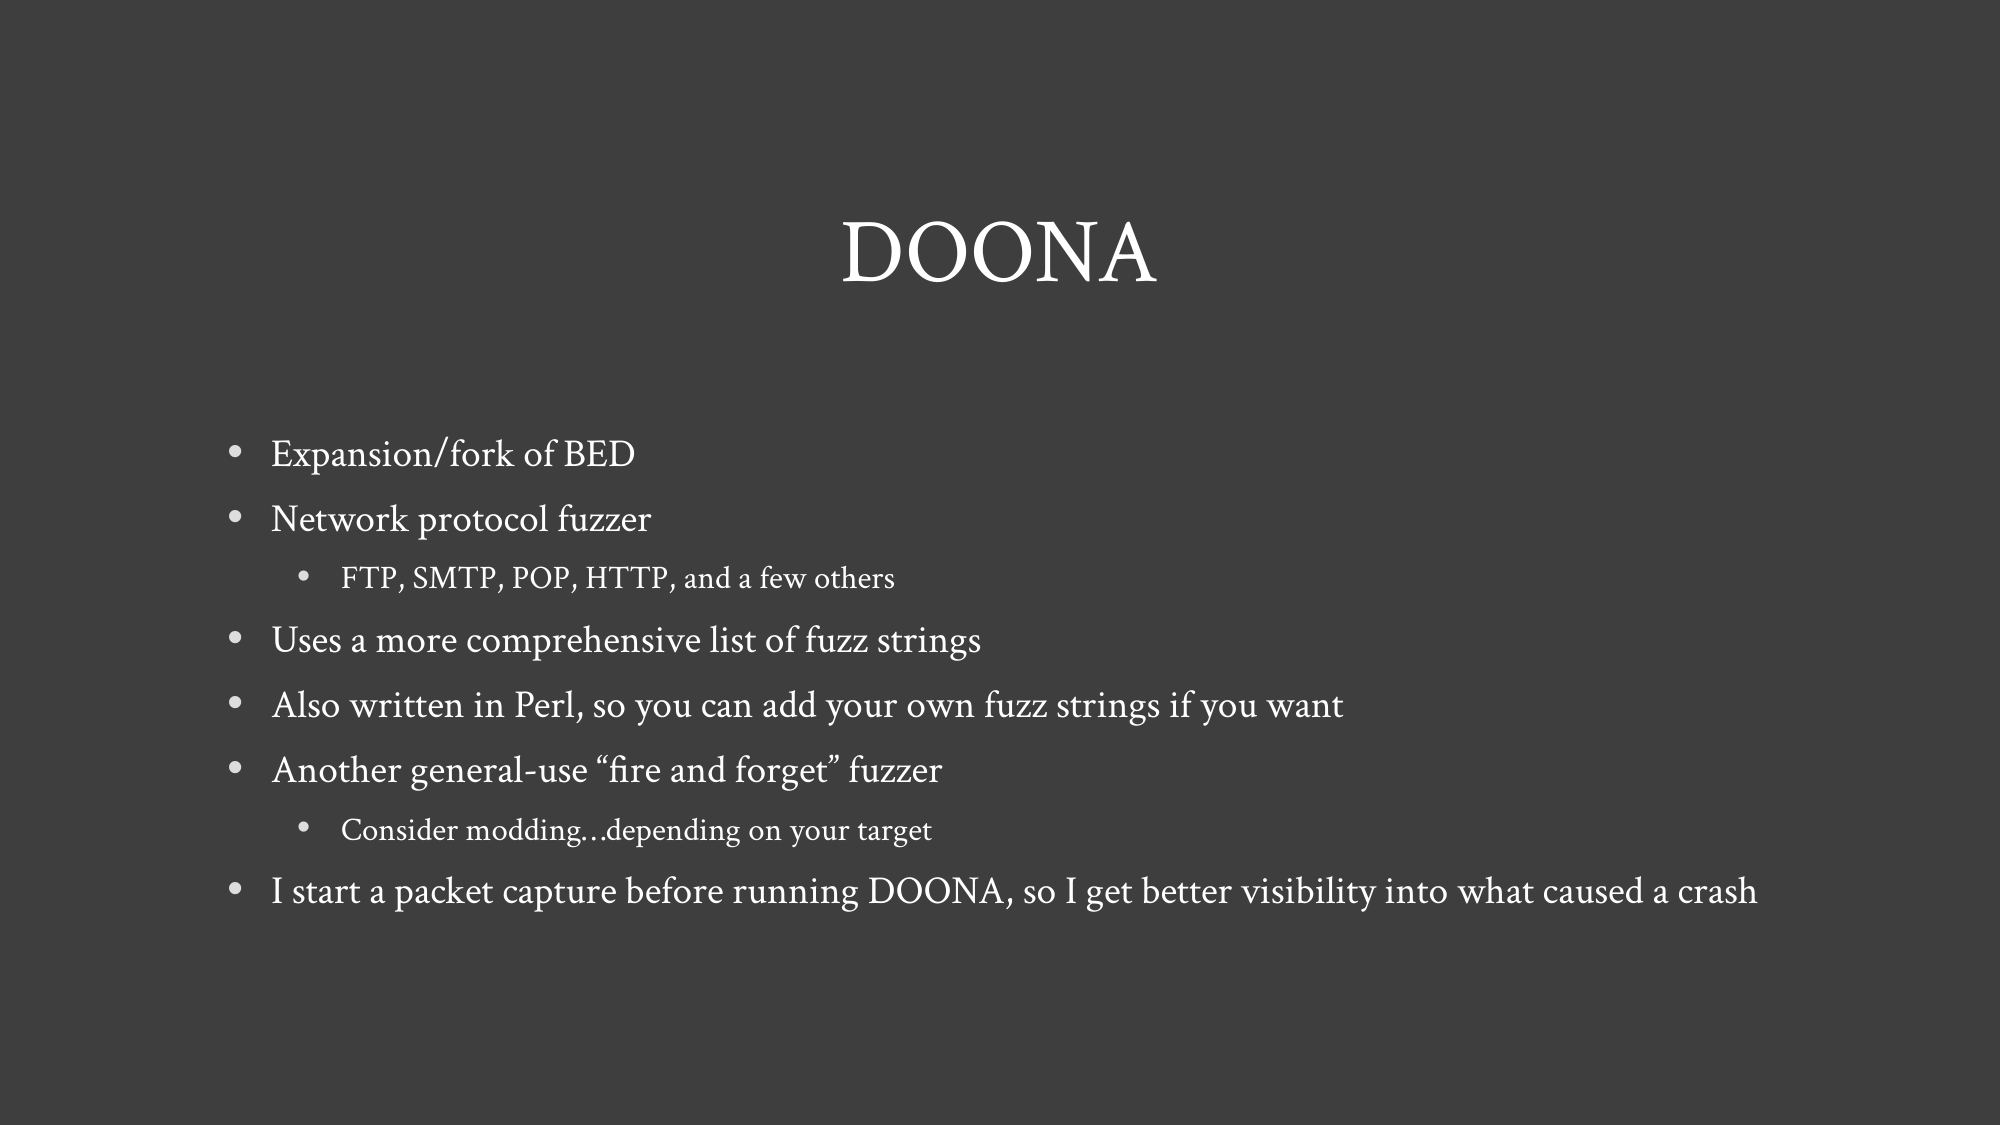

# DOONA
Expansion/fork of BED
Network protocol fuzzer
FTP, SMTP, POP, HTTP, and a few others
Uses a more comprehensive list of fuzz strings
Also written in Perl, so you can add your own fuzz strings if you want
Another general-use “fire and forget” fuzzer
Consider modding…depending on your target
I start a packet capture before running DOONA, so I get better visibility into what caused a crash